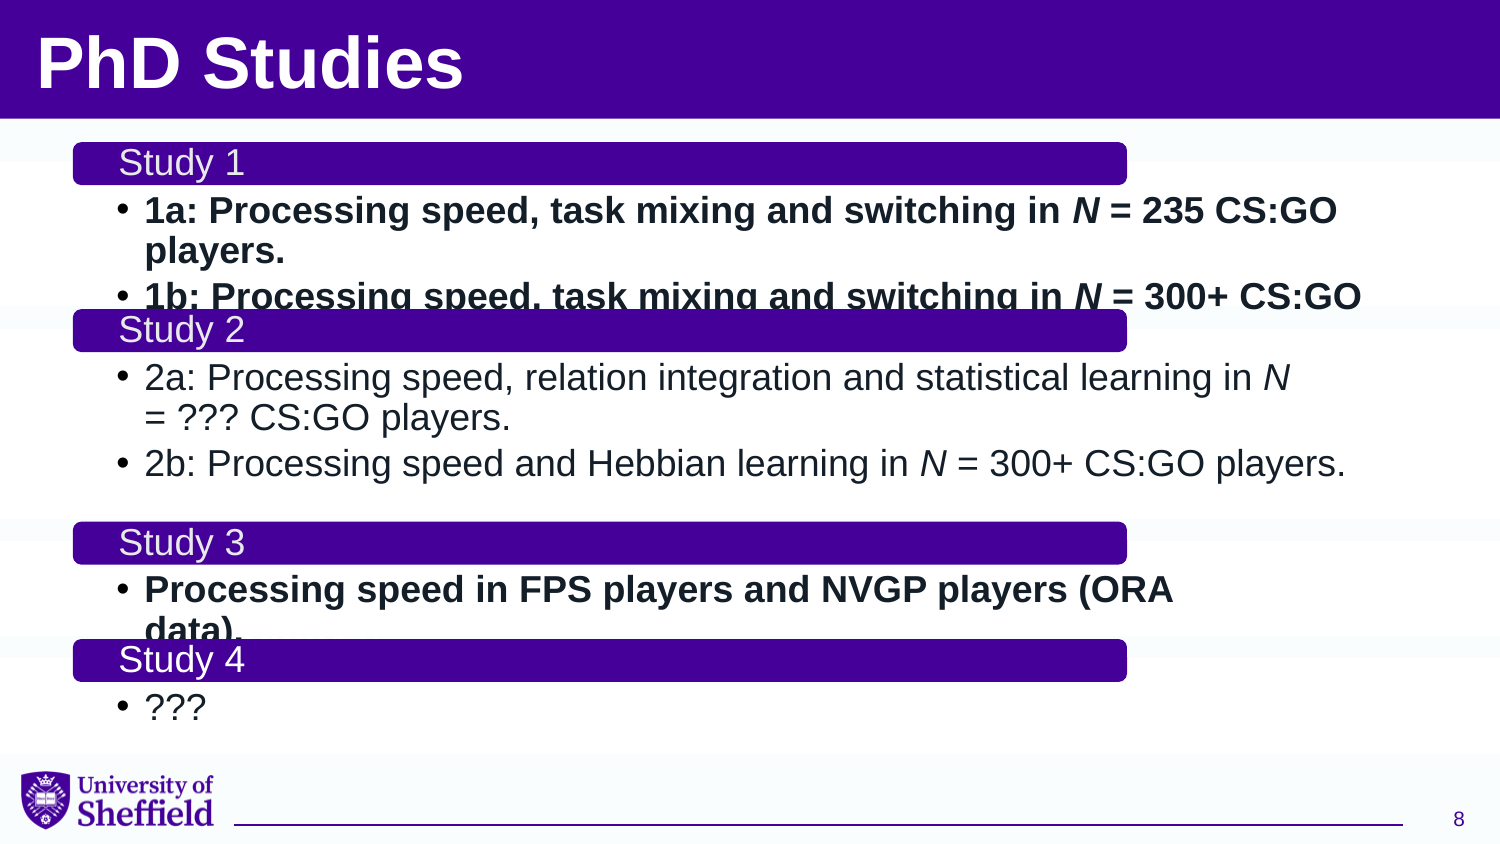

# PhD Studies
1a: Processing speed, task mixing and switching in N = 235 CS:GO players.
1b: Processing speed, task mixing and switching in N = 300+ CS:GO players.
Study 1
2a: Processing speed, relation integration and statistical learning in N = ??? CS:GO players.
2b: Processing speed and Hebbian learning in N = 300+ CS:GO players.
Study 2
Processing speed in FPS players and NVGP players (ORA data).Study 3
Study 3
???
Study 4
8